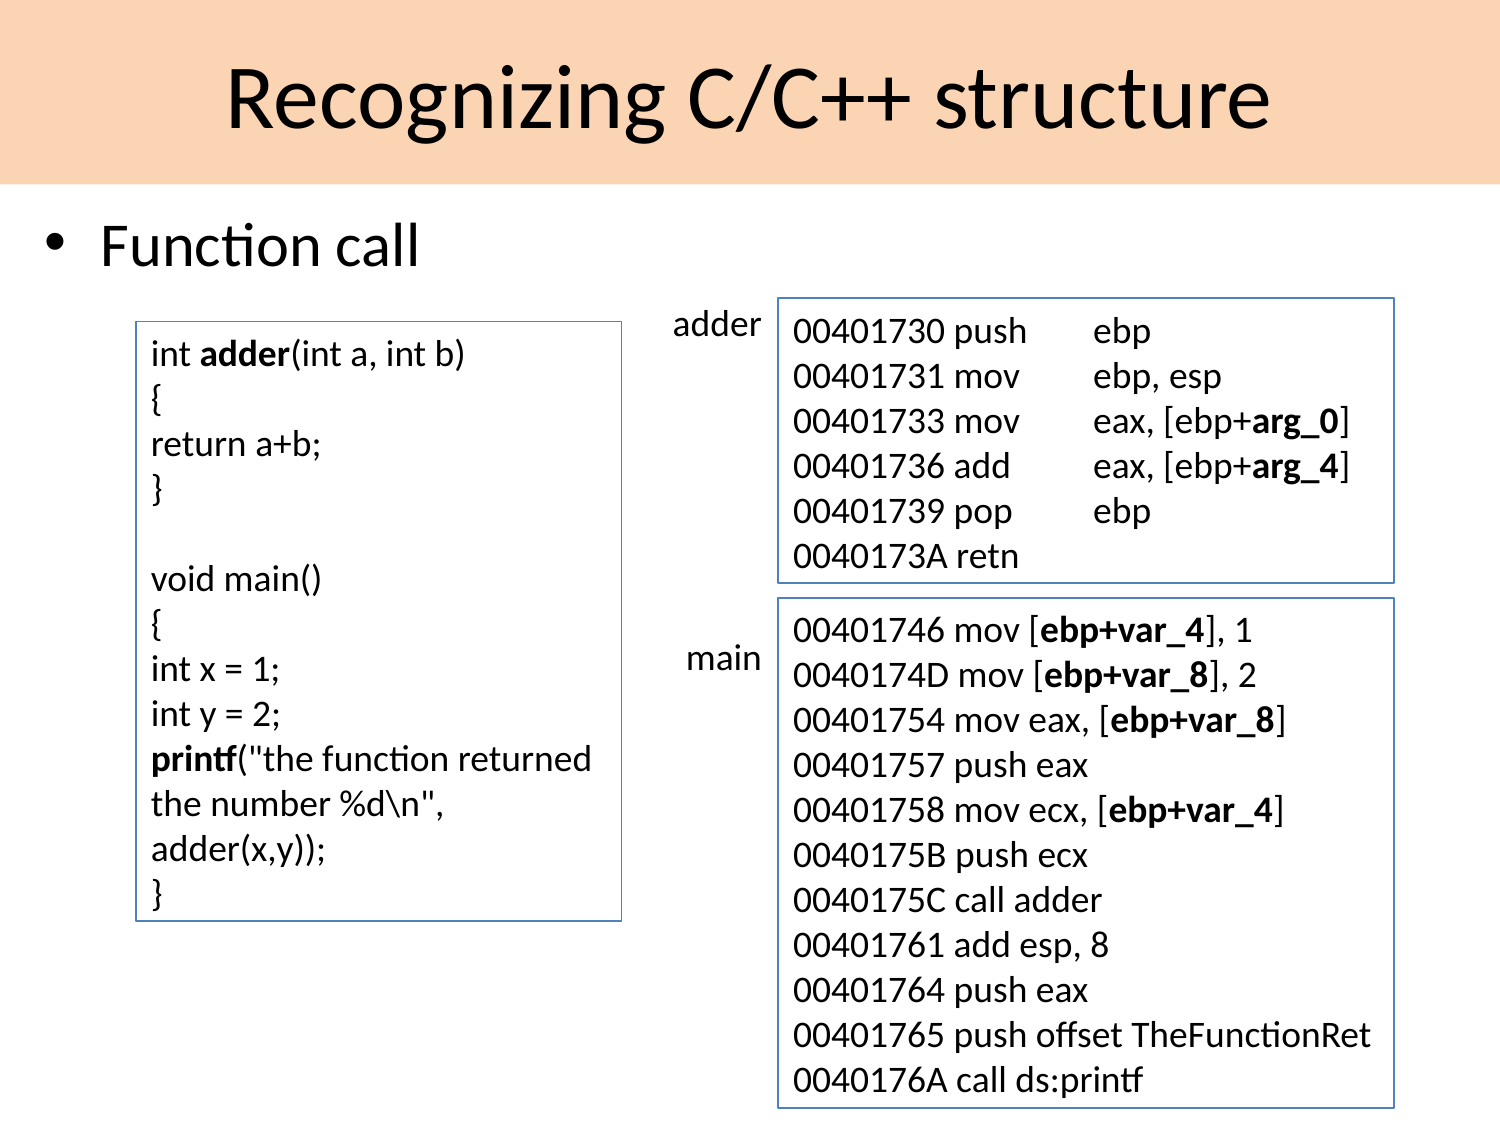

# Recognizing C/C++ structure
Function call
adder
00401730 push 	ebp
00401731 mov 	ebp, esp
00401733 mov 	eax, [ebp+arg_0]
00401736 add 	eax, [ebp+arg_4]
00401739 pop 	ebp
0040173A retn
int adder(int a, int b)
{
return a+b;
}

void main()
{
int x = 1;
int y = 2;
printf("the function returned the number %d\n", adder(x,y));
}
00401746 mov [ebp+var_4], 1
0040174D mov [ebp+var_8], 2
00401754 mov eax, [ebp+var_8]
00401757 push eax
00401758 mov ecx, [ebp+var_4]
0040175B push ecx
0040175C call adder
00401761 add esp, 8
00401764 push eax
00401765 push offset TheFunctionRet
0040176A call ds:printf
main